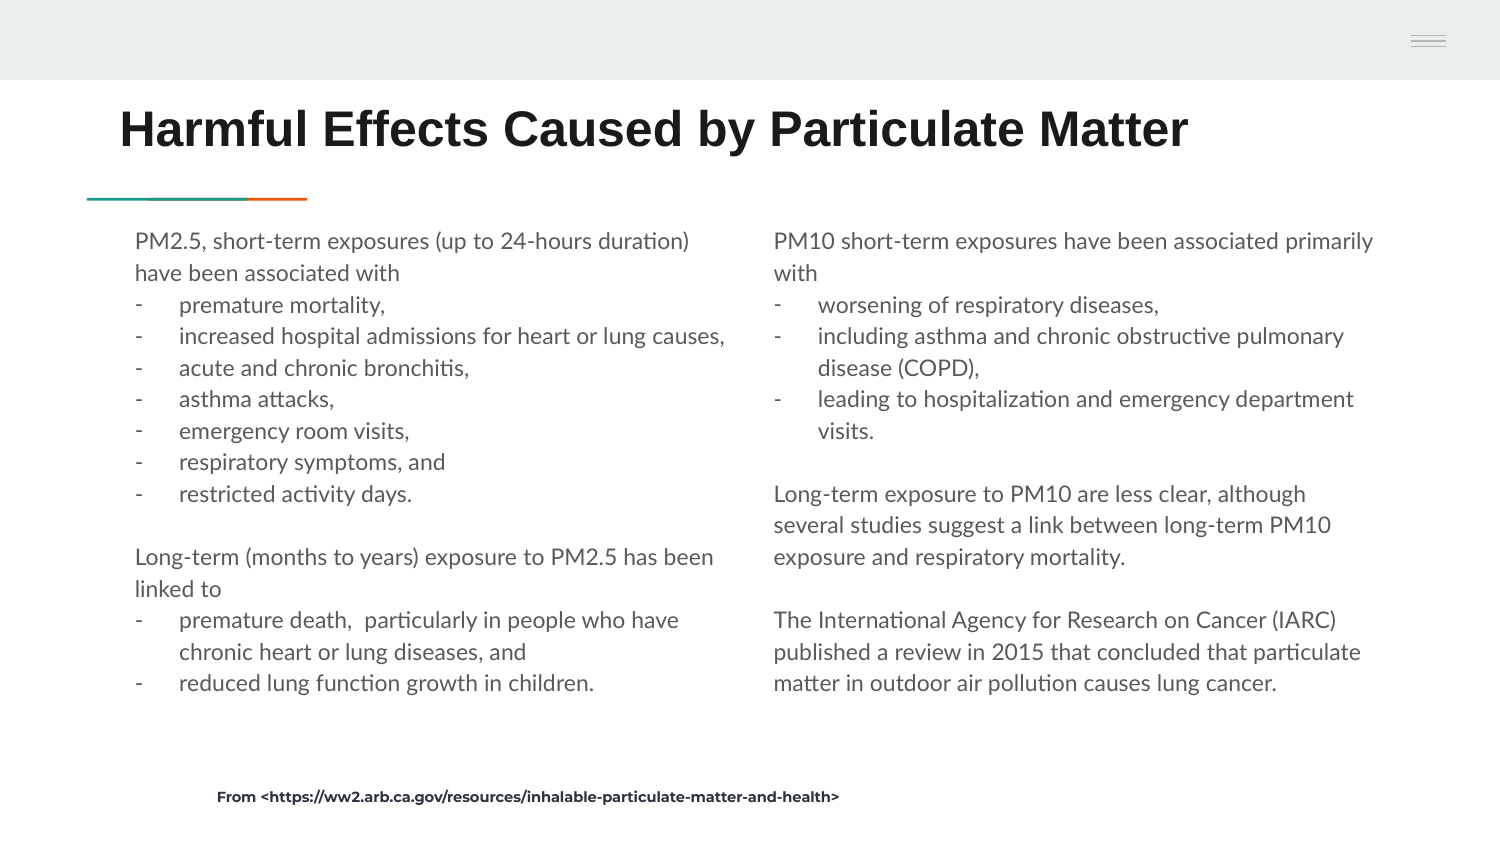

# Harmful Effects Caused by Particulate Matter
PM2.5, short-term exposures (up to 24-hours duration) have been associated with
premature mortality,
increased hospital admissions for heart or lung causes,
acute and chronic bronchitis,
asthma attacks,
emergency room visits,
respiratory symptoms, and
restricted activity days.

Long-term (months to years) exposure to PM2.5 has been linked to
premature death,  particularly in people who have chronic heart or lung diseases, and
reduced lung function growth in children.

PM10 short-term exposures have been associated primarily with
worsening of respiratory diseases,
including asthma and chronic obstructive pulmonary disease (COPD),
leading to hospitalization and emergency department visits.

Long-term exposure to PM10 are less clear, although several studies suggest a link between long-term PM10 exposure and respiratory mortality.

The International Agency for Research on Cancer (IARC) published a review in 2015 that concluded that particulate matter in outdoor air pollution causes lung cancer.

From <https://ww2.arb.ca.gov/resources/inhalable-particulate-matter-and-health>